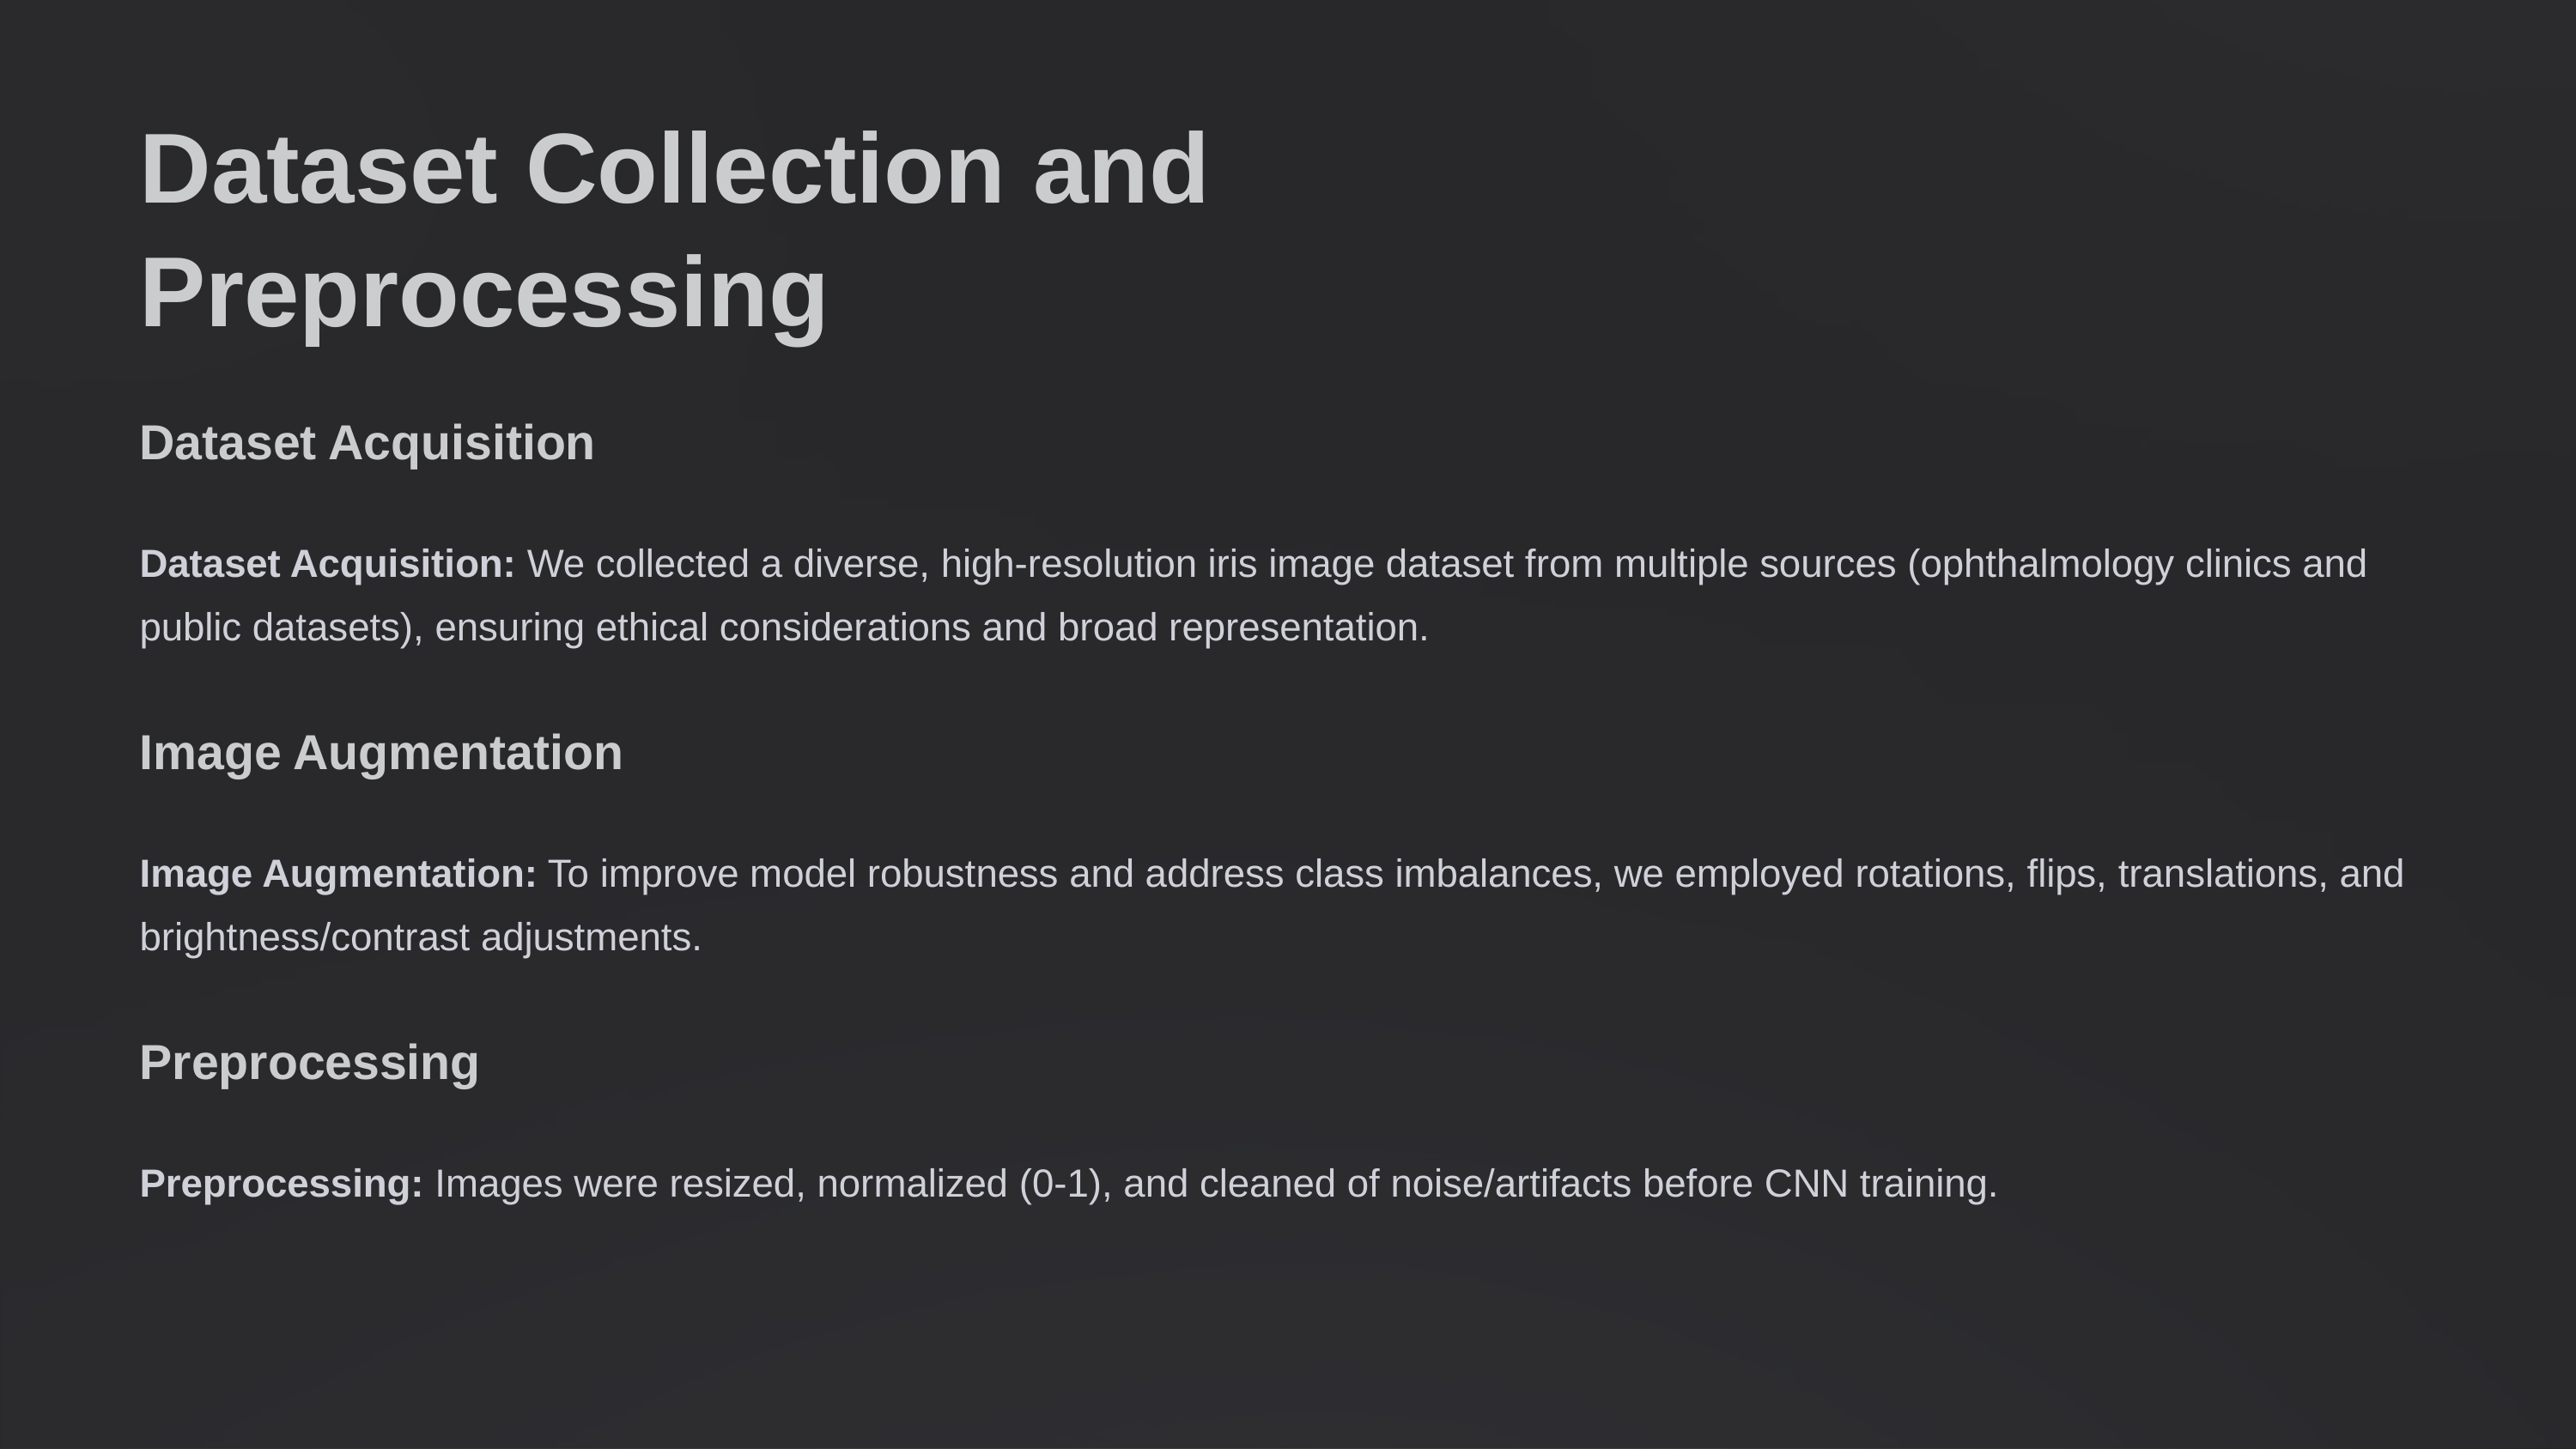

Dataset Collection and Preprocessing
Dataset Acquisition
Dataset Acquisition: We collected a diverse, high-resolution iris image dataset from multiple sources (ophthalmology clinics and public datasets), ensuring ethical considerations and broad representation.
Image Augmentation
Image Augmentation: To improve model robustness and address class imbalances, we employed rotations, flips, translations, and brightness/contrast adjustments.
Preprocessing
Preprocessing: Images were resized, normalized (0-1), and cleaned of noise/artifacts before CNN training.